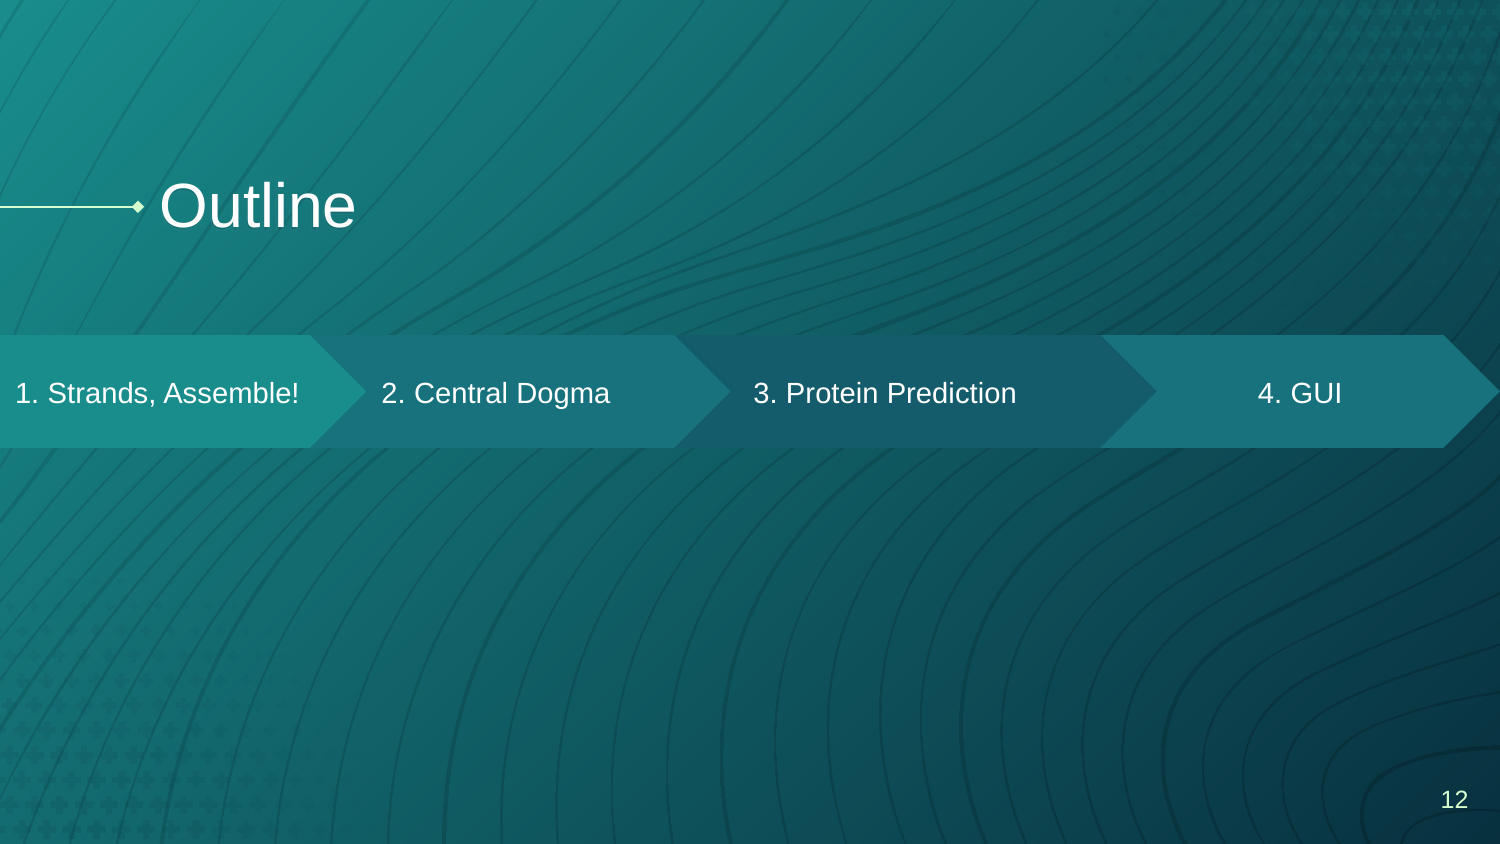

# Outline
1. Strands, Assemble!
4. GUI
2. Central Dogma
3. Protein Prediction
12